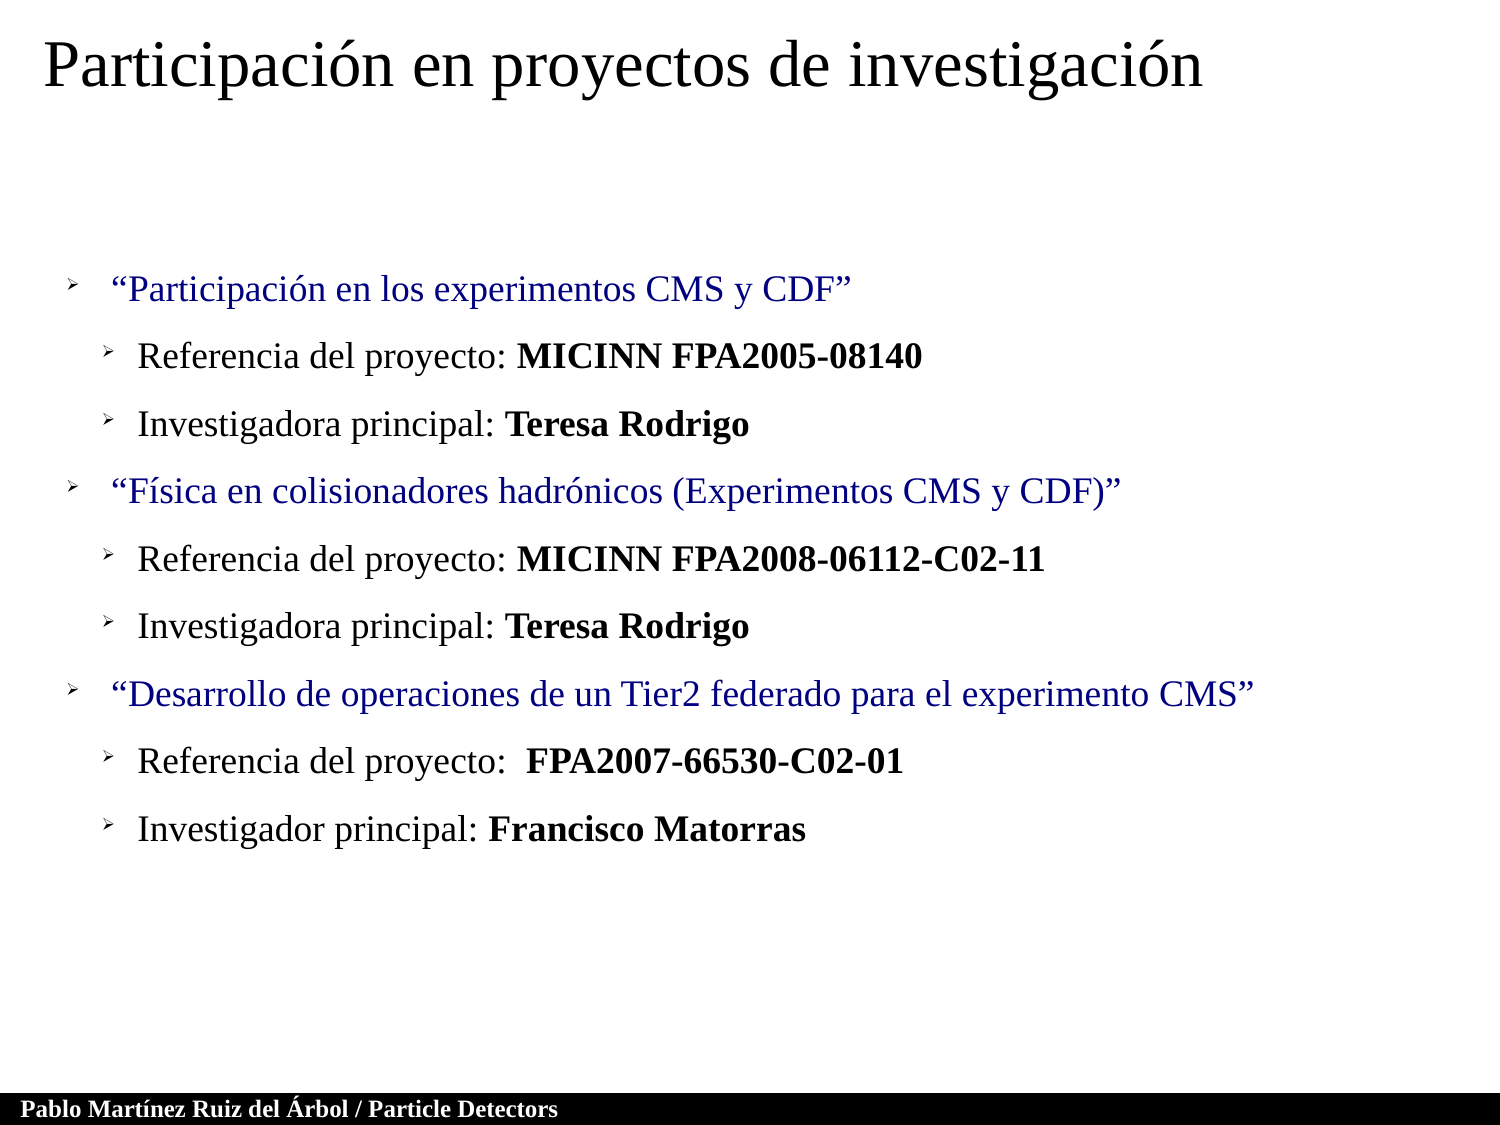

Participación en proyectos de investigación
 “Participación en los experimentos CMS y CDF”
Referencia del proyecto: MICINN FPA2005-08140
Investigadora principal: Teresa Rodrigo
 “Física en colisionadores hadrónicos (Experimentos CMS y CDF)”
Referencia del proyecto: MICINN FPA2008-06112-C02-11
Investigadora principal: Teresa Rodrigo
 “Desarrollo de operaciones de un Tier2 federado para el experimento CMS”
Referencia del proyecto:  FPA2007-66530-C02-01
Investigador principal: Francisco Matorras